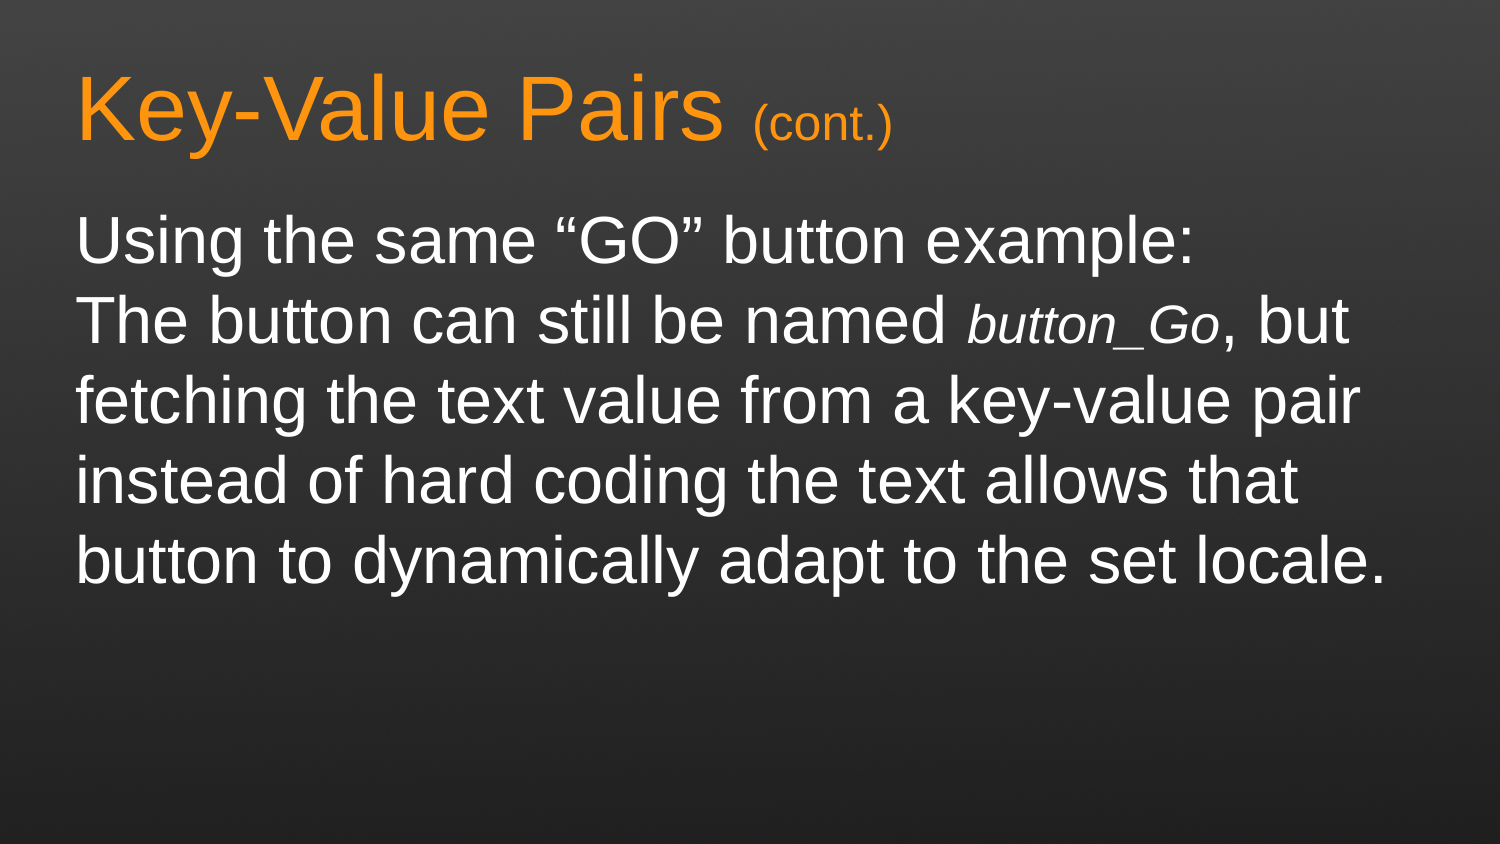

Key-Value Pairs (cont.)
Using the same “GO” button example:
The button can still be named button_Go, but fetching the text value from a key-value pair instead of hard coding the text allows that button to dynamically adapt to the set locale.